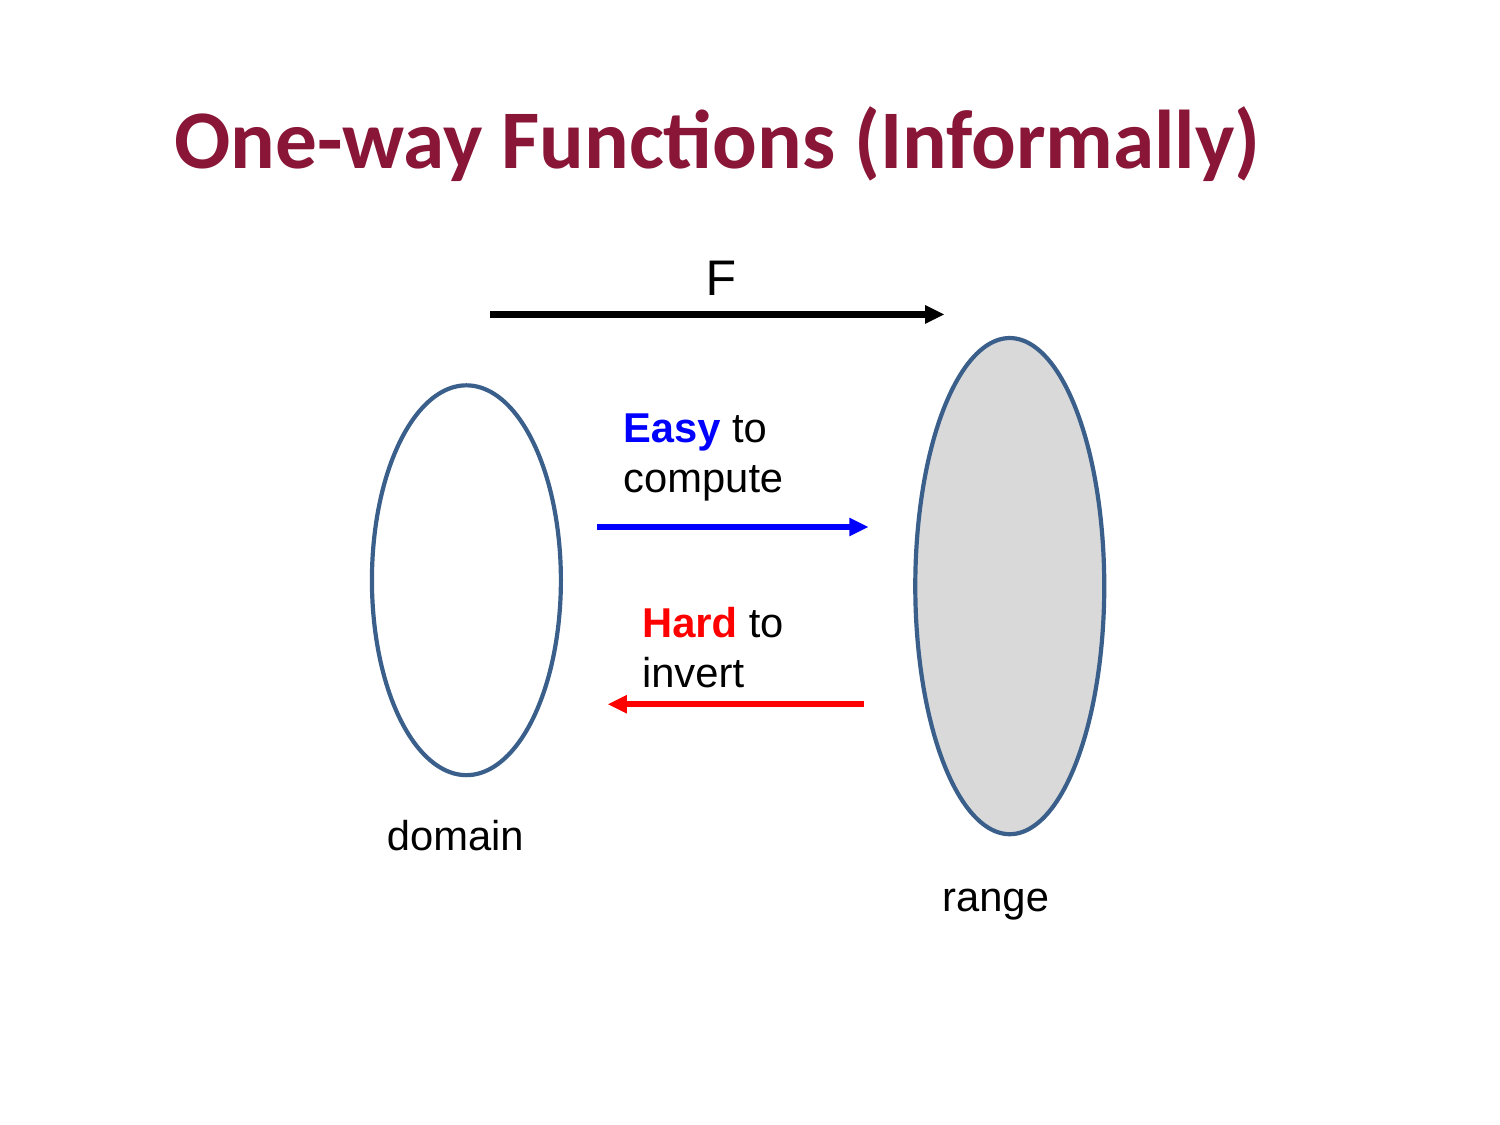

One-way Functions (Informally)
F

Easy to
compute

Hard to
invert
domain
range